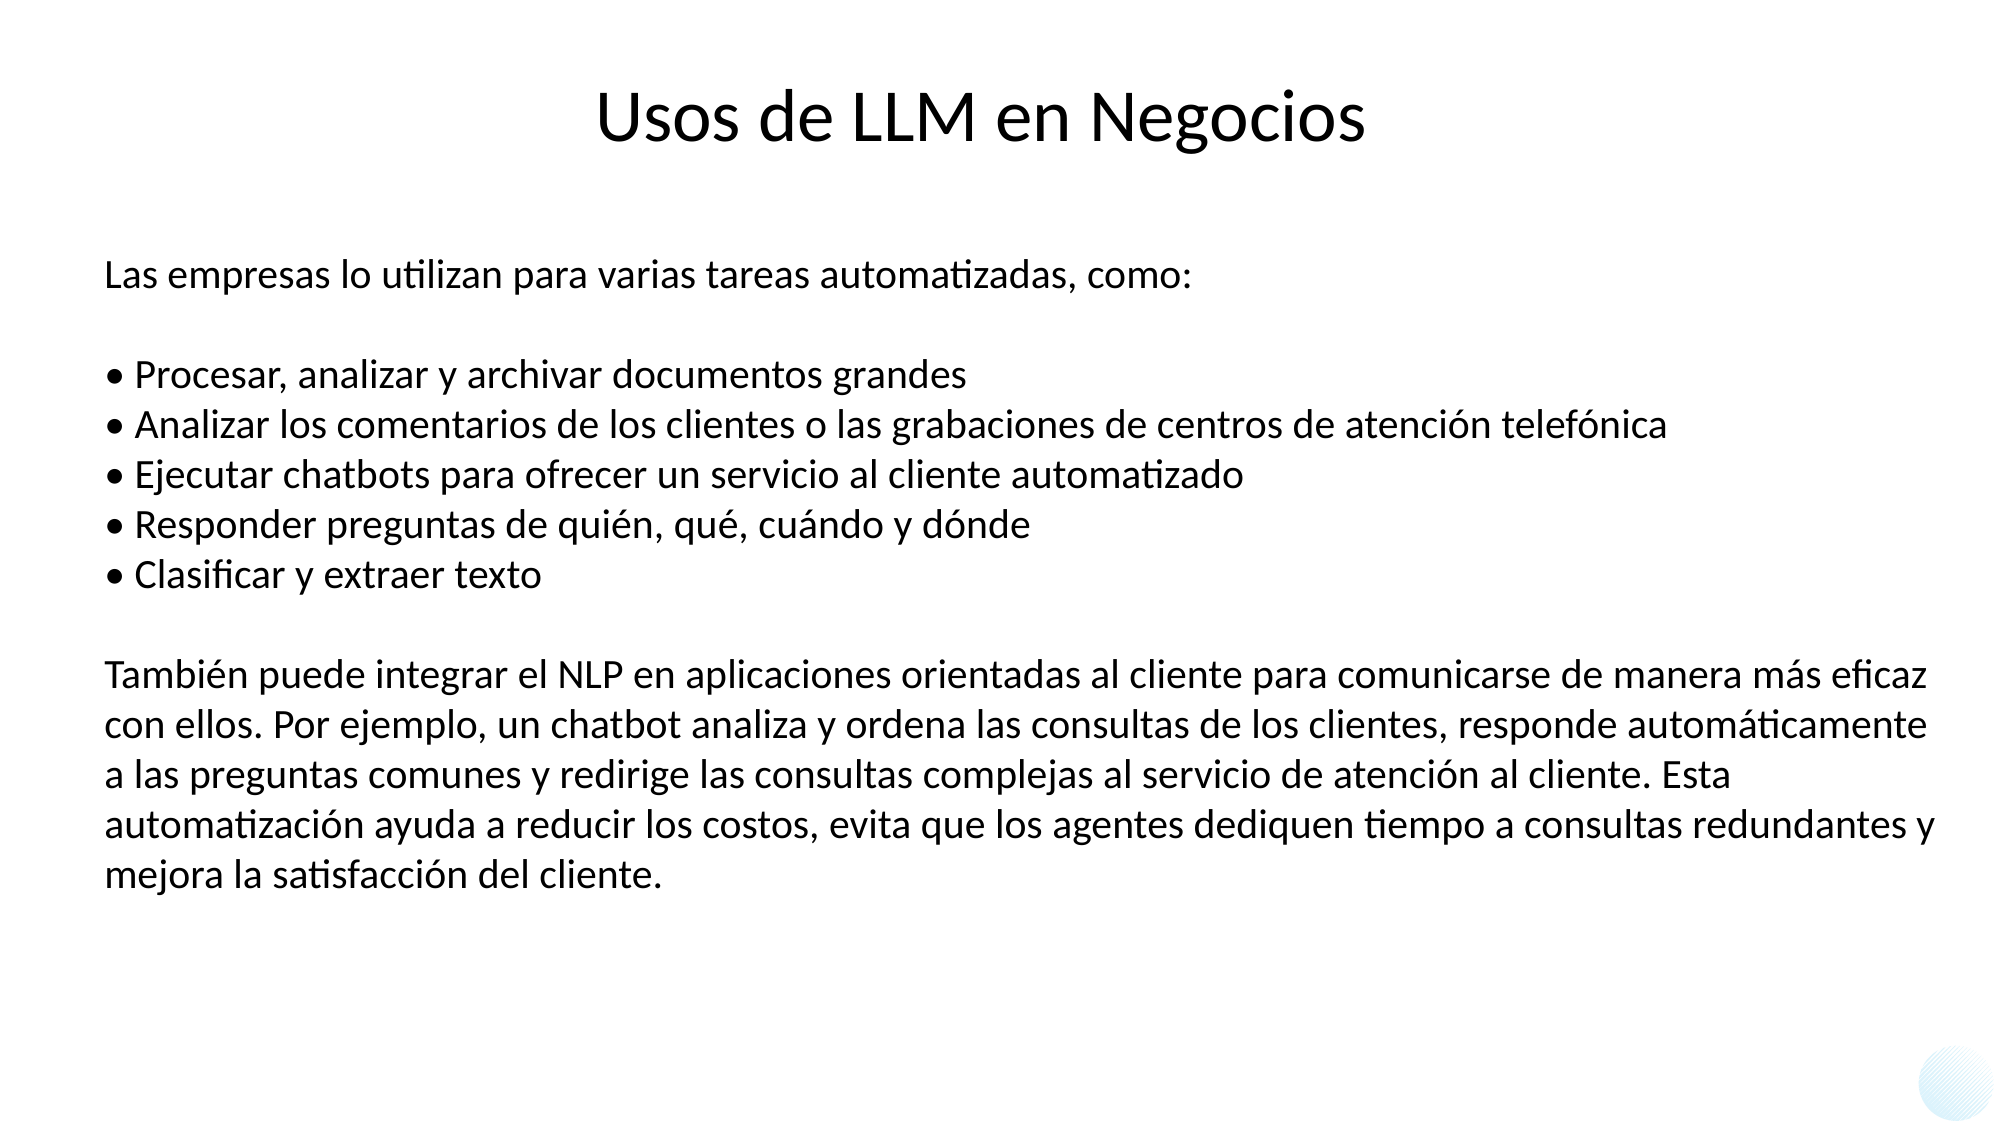

# Usos de LLM en Negocios
Las empresas lo utilizan para varias tareas automatizadas, como:

• Procesar, analizar y archivar documentos grandes
• Analizar los comentarios de los clientes o las grabaciones de centros de atención telefónica
• Ejecutar chatbots para ofrecer un servicio al cliente automatizado
• Responder preguntas de quién, qué, cuándo y dónde
• Clasificar y extraer texto

También puede integrar el NLP en aplicaciones orientadas al cliente para comunicarse de manera más eficaz con ellos. Por ejemplo, un chatbot analiza y ordena las consultas de los clientes, responde automáticamente a las preguntas comunes y redirige las consultas complejas al servicio de atención al cliente. Esta automatización ayuda a reducir los costos, evita que los agentes dediquen tiempo a consultas redundantes y mejora la satisfacción del cliente.